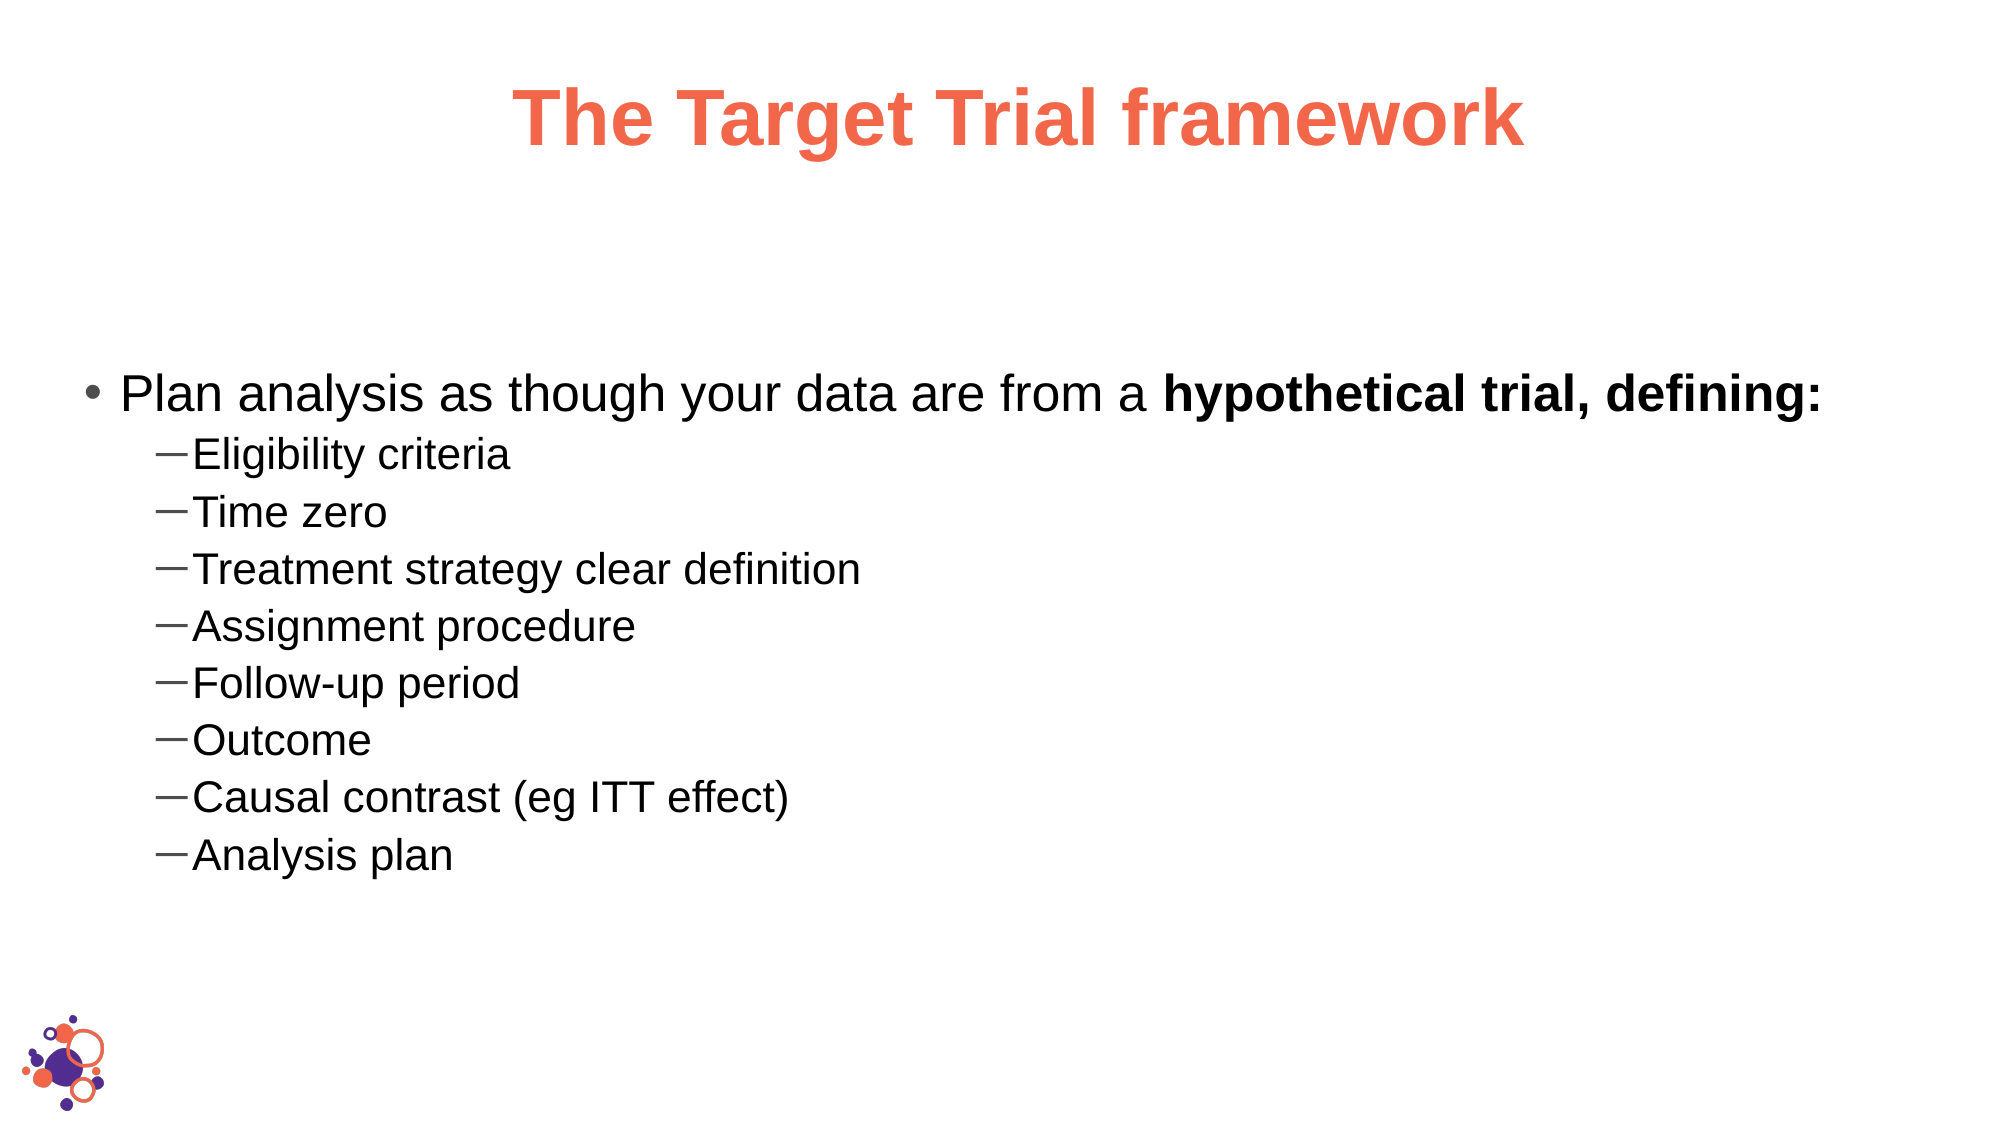

# The Target Trial framework

Plan analysis as though your data are from a hypothetical trial, defining:
Eligibility criteria
Time zero
Treatment strategy clear definition
Assignment procedure
Follow-up period
Outcome
Causal contrast (eg ITT effect)
Analysis plan